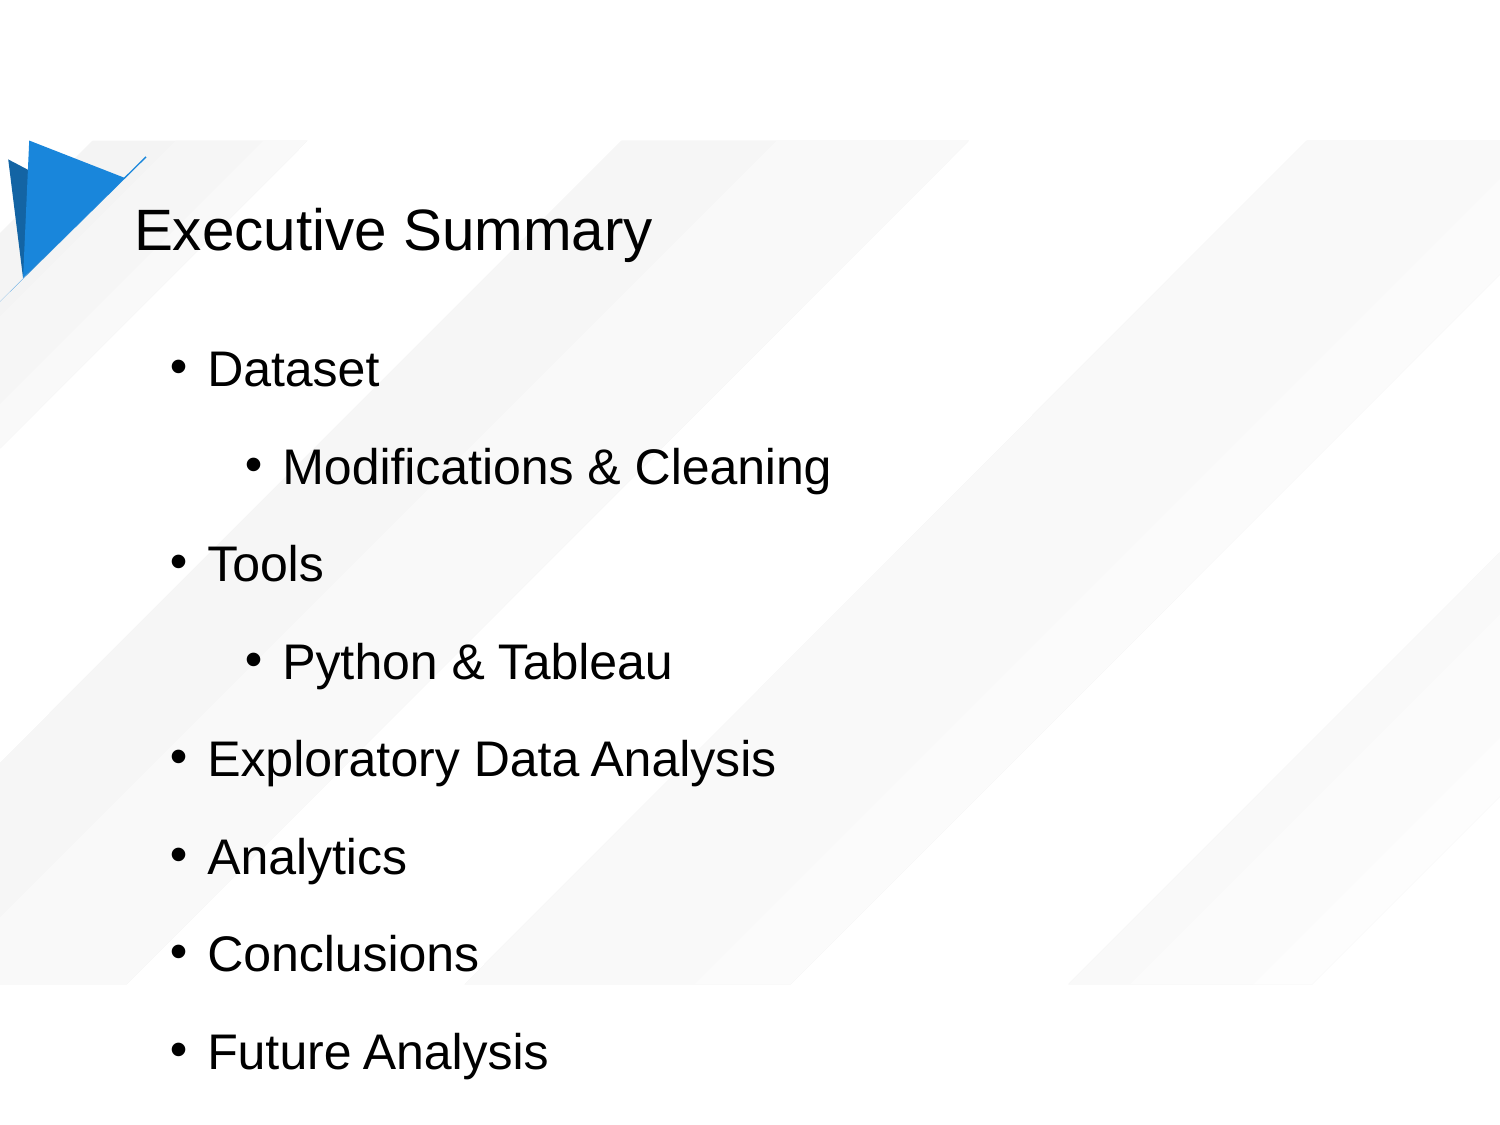

# Executive Summary
Dataset
Modifications & Cleaning
Tools
Python & Tableau
Exploratory Data Analysis
Analytics
Conclusions
Future Analysis